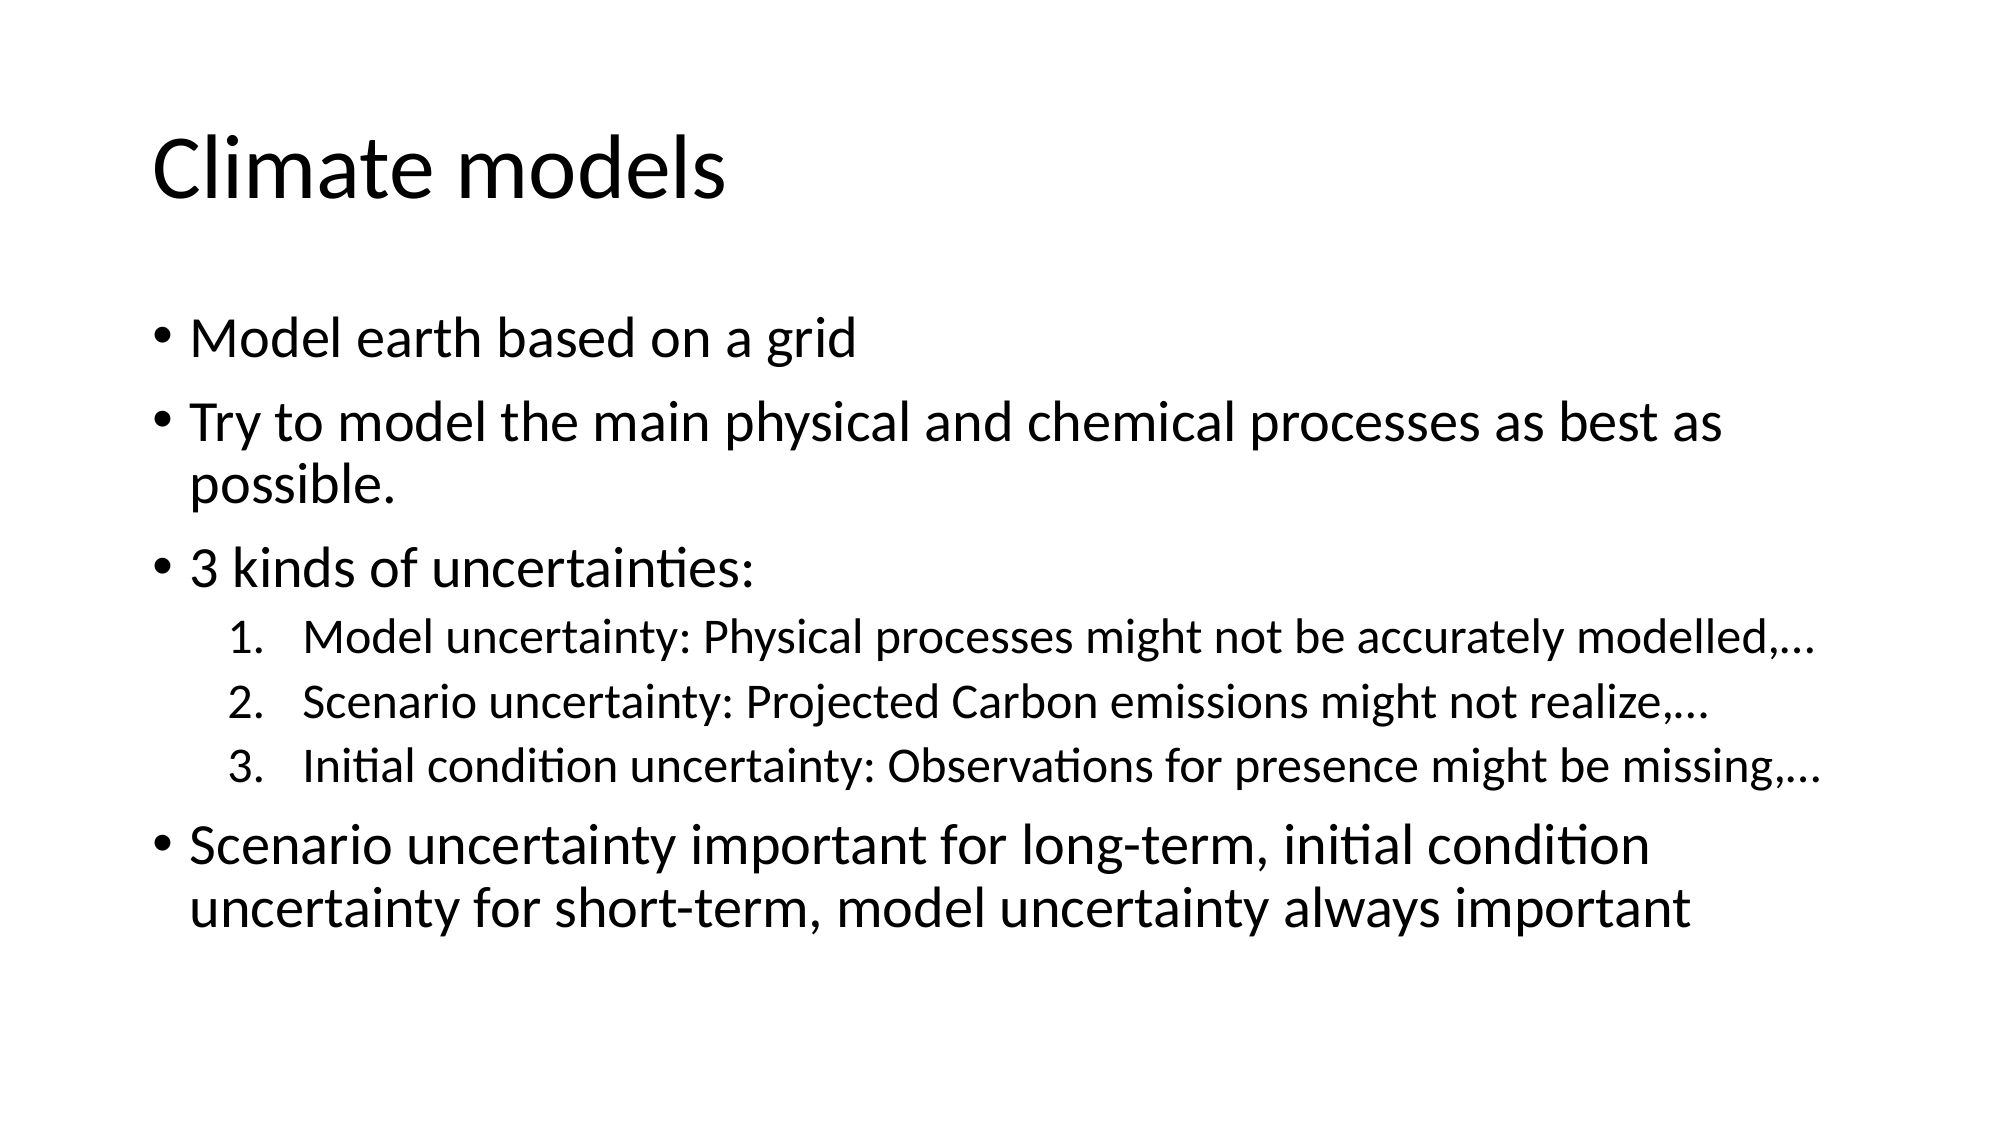

# Climate models
Model earth based on a grid
Try to model the main physical and chemical processes as best as possible.
3 kinds of uncertainties:
Model uncertainty: Physical processes might not be accurately modelled,…
Scenario uncertainty: Projected Carbon emissions might not realize,…
Initial condition uncertainty: Observations for presence might be missing,…
Scenario uncertainty important for long-term, initial condition uncertainty for short-term, model uncertainty always important